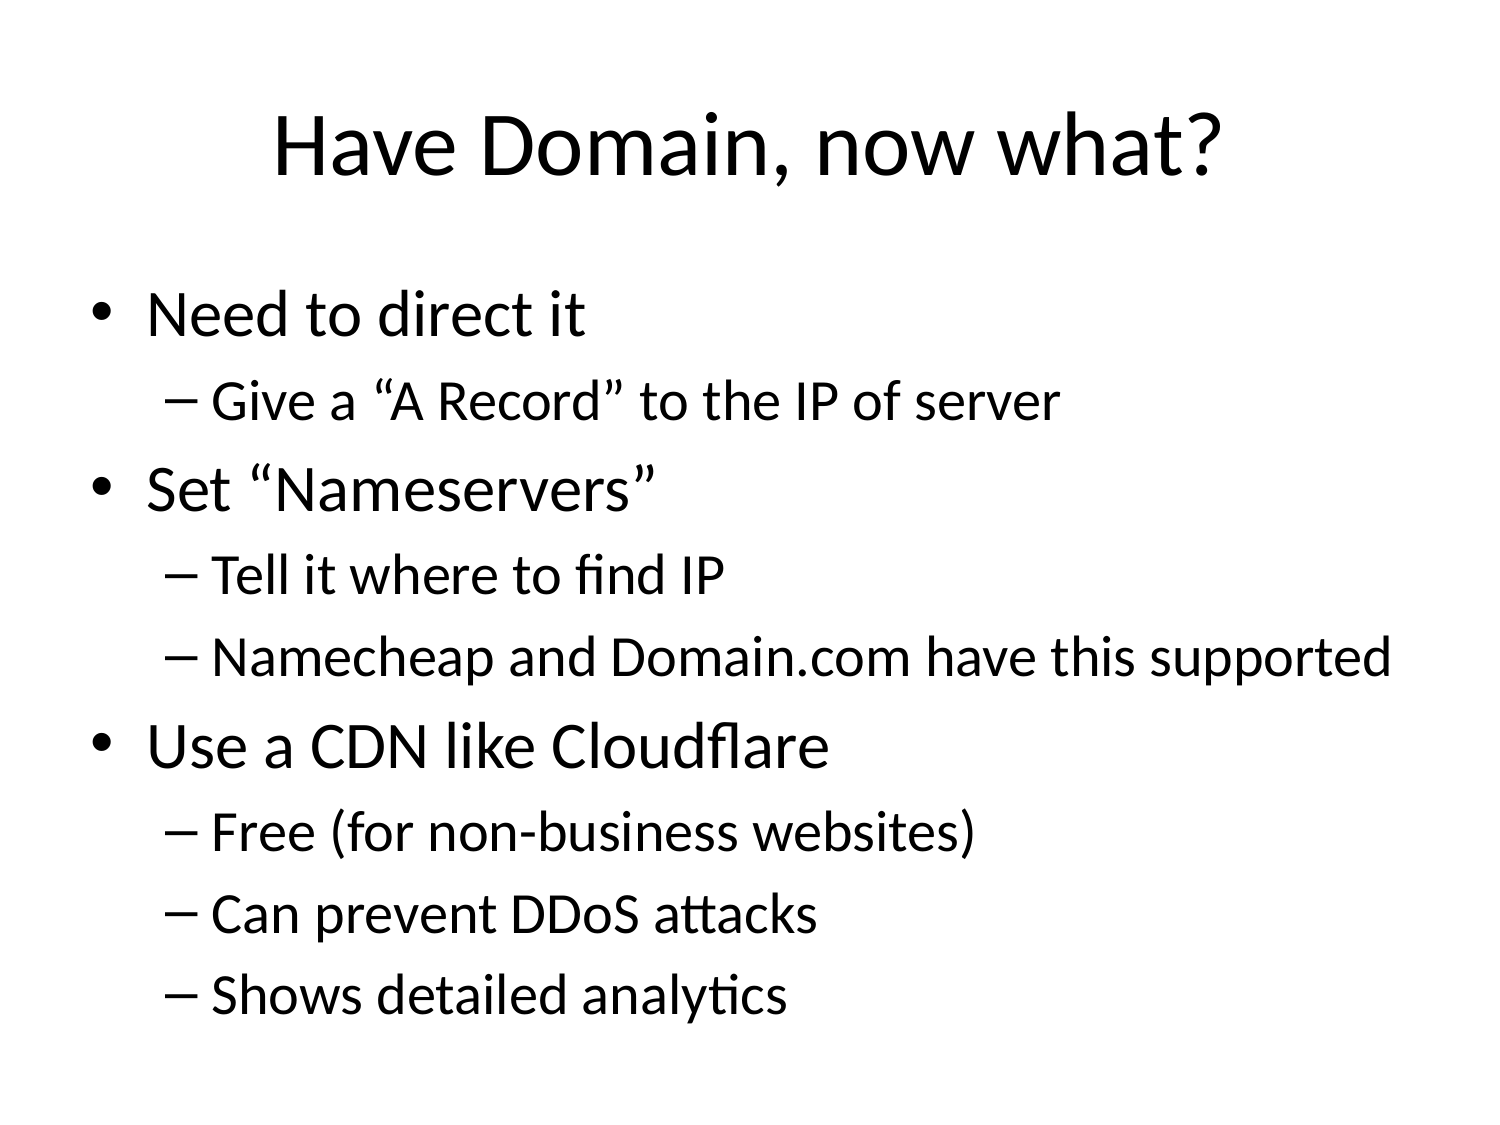

# Have Domain, now what?
Need to direct it
Give a “A Record” to the IP of server
Set “Nameservers”
Tell it where to find IP
Namecheap and Domain.com have this supported
Use a CDN like Cloudflare
Free (for non-business websites)
Can prevent DDoS attacks
Shows detailed analytics